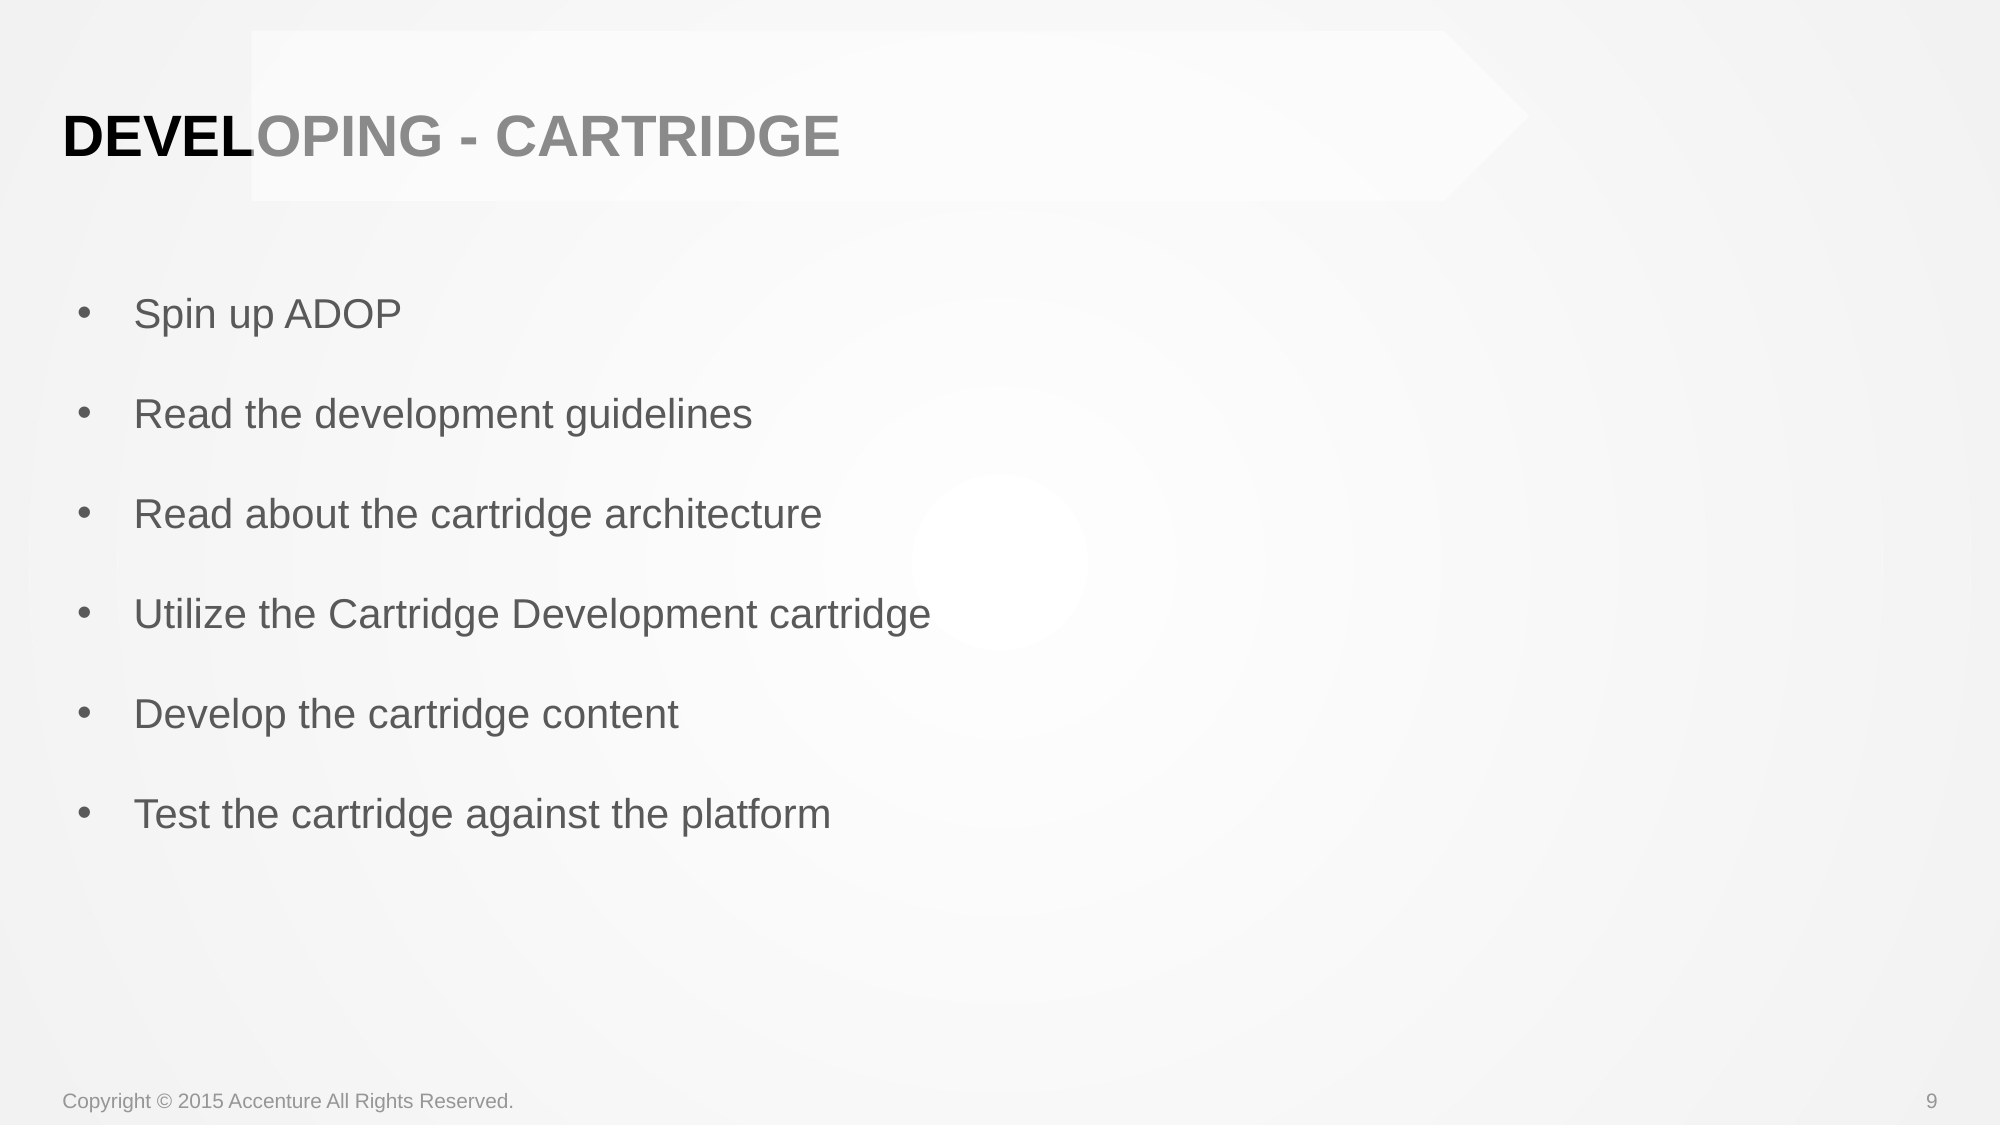

# Developing - Cartridge

Spin up ADOP

Read the development guidelines

Read about the cartridge architecture

Utilize the Cartridge Development cartridge

Develop the cartridge content

Test the cartridge against the platform
Copyright © 2015 Accenture All Rights Reserved.
9